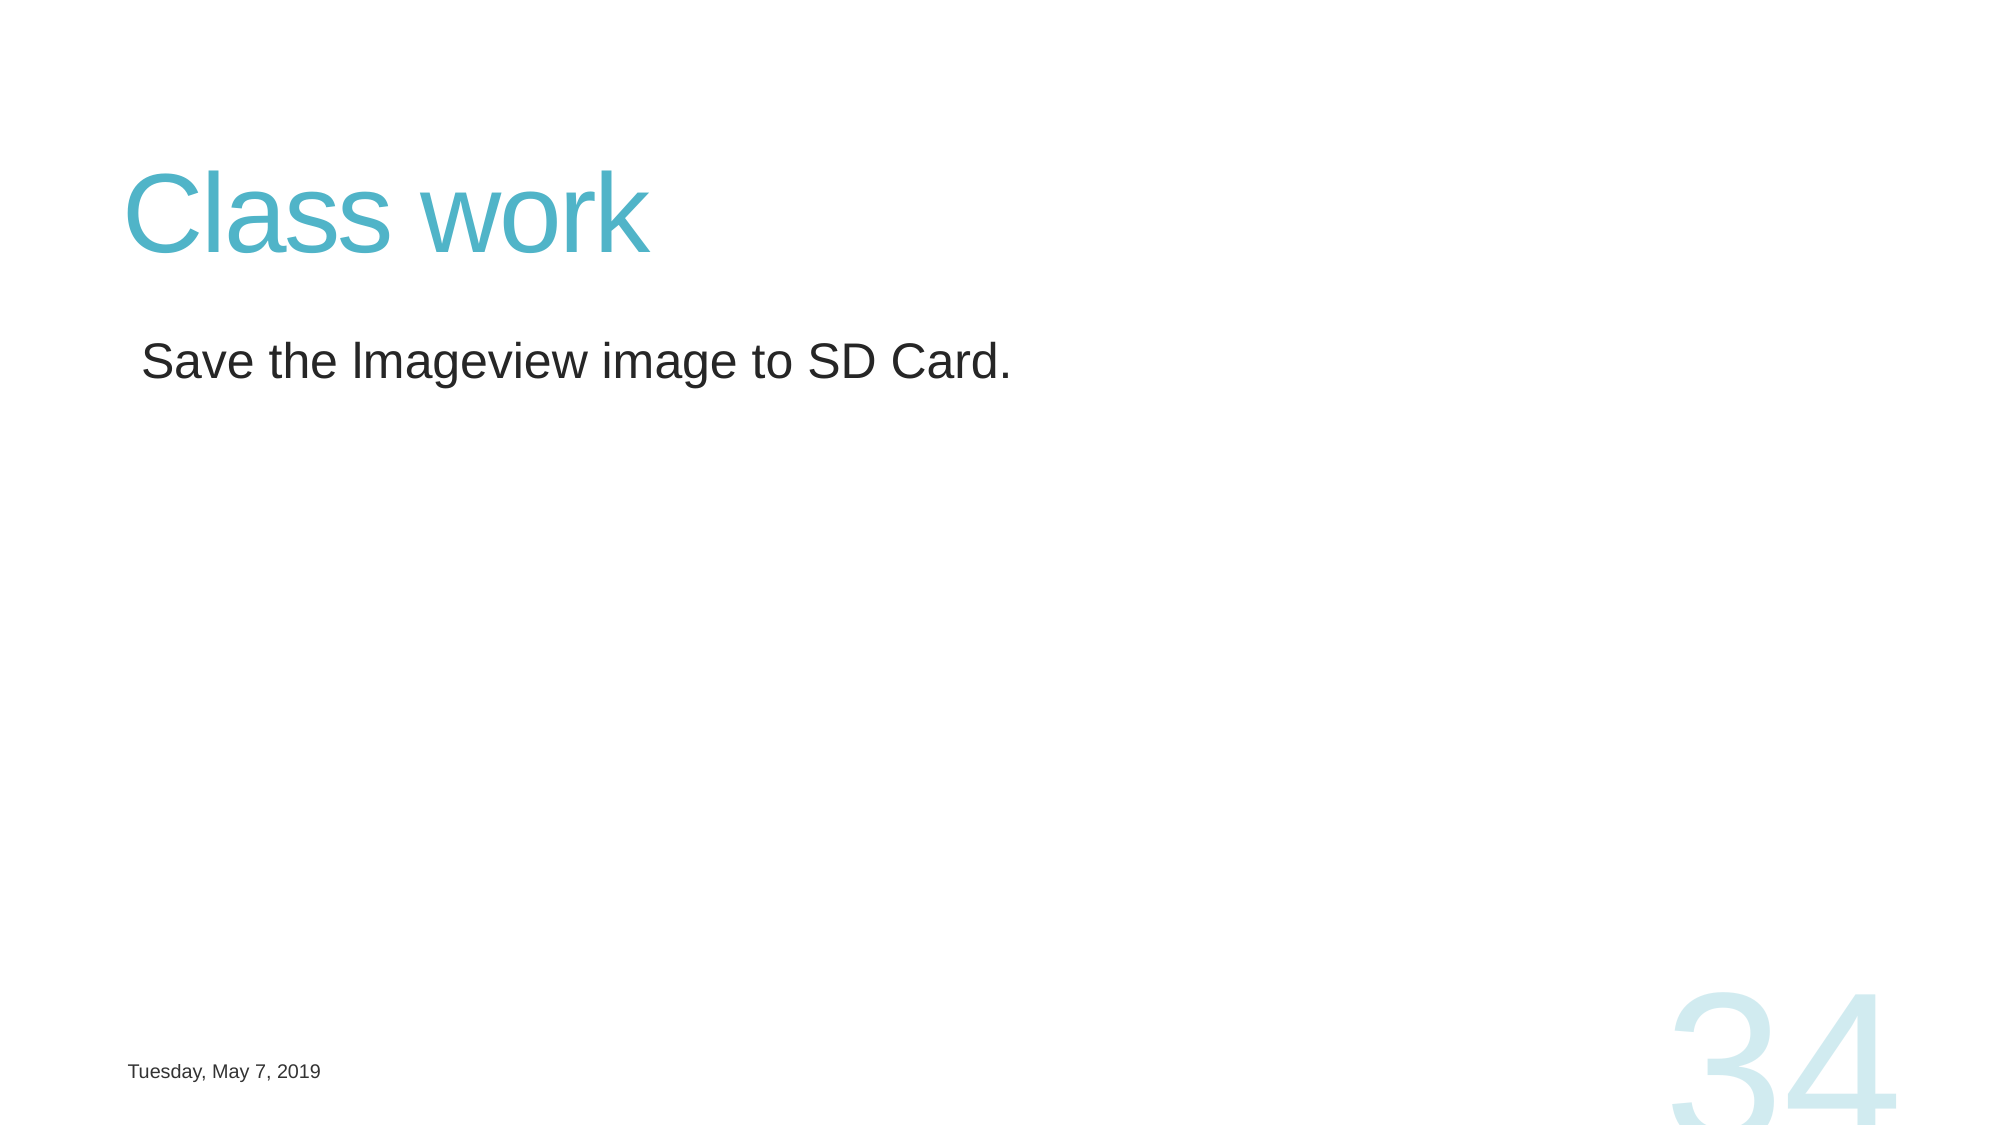

# Class work
Save the lmageview image to SD Card.
34
Tuesday, May 7, 2019